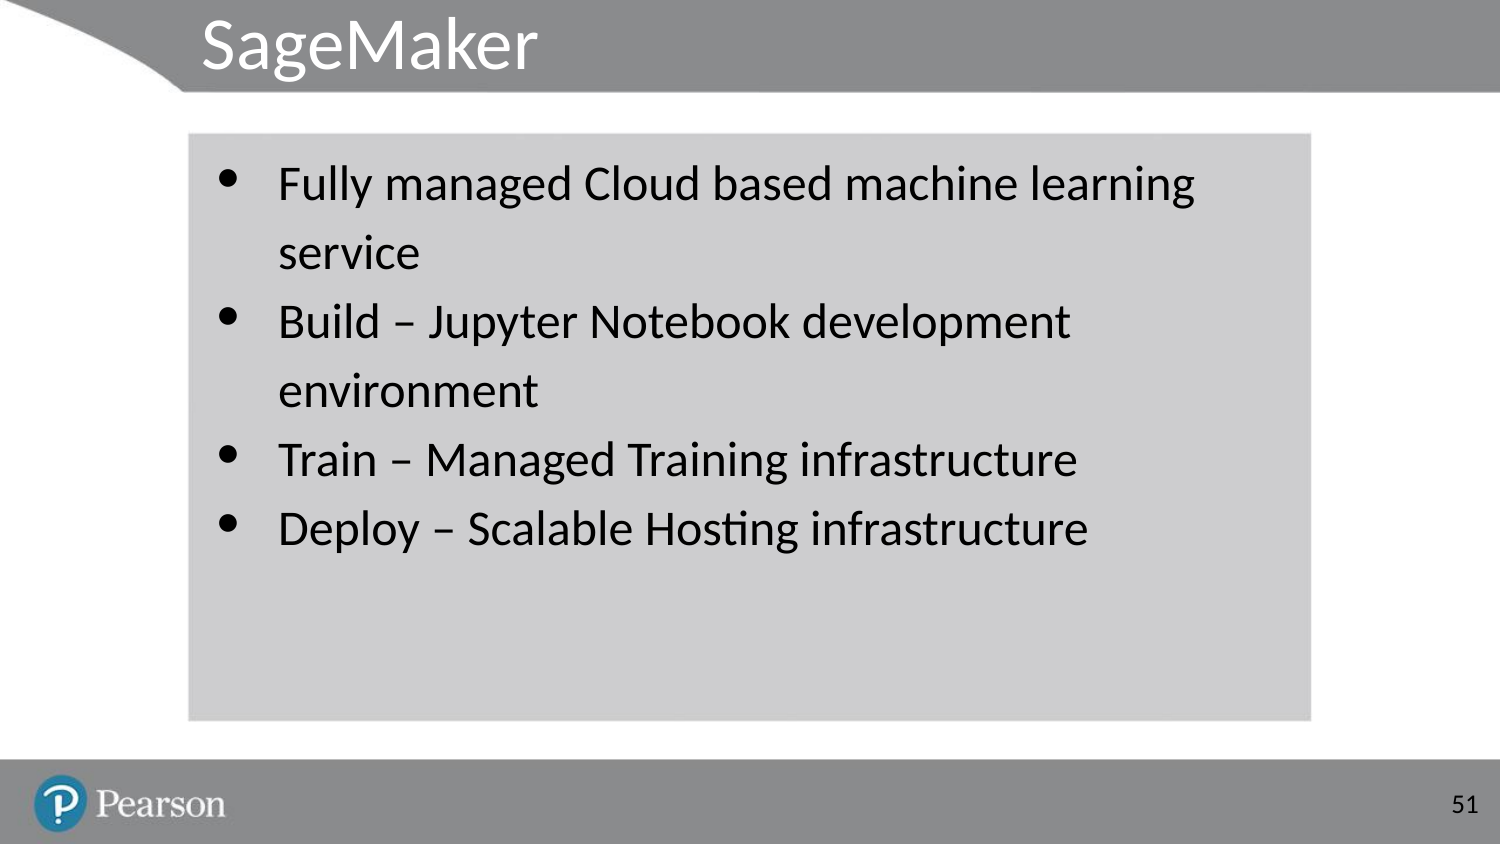

# SageMaker
Fully managed Cloud based machine learning service
Build – Jupyter Notebook development environment
Train – Managed Training infrastructure
Deploy – Scalable Hosting infrastructure
51